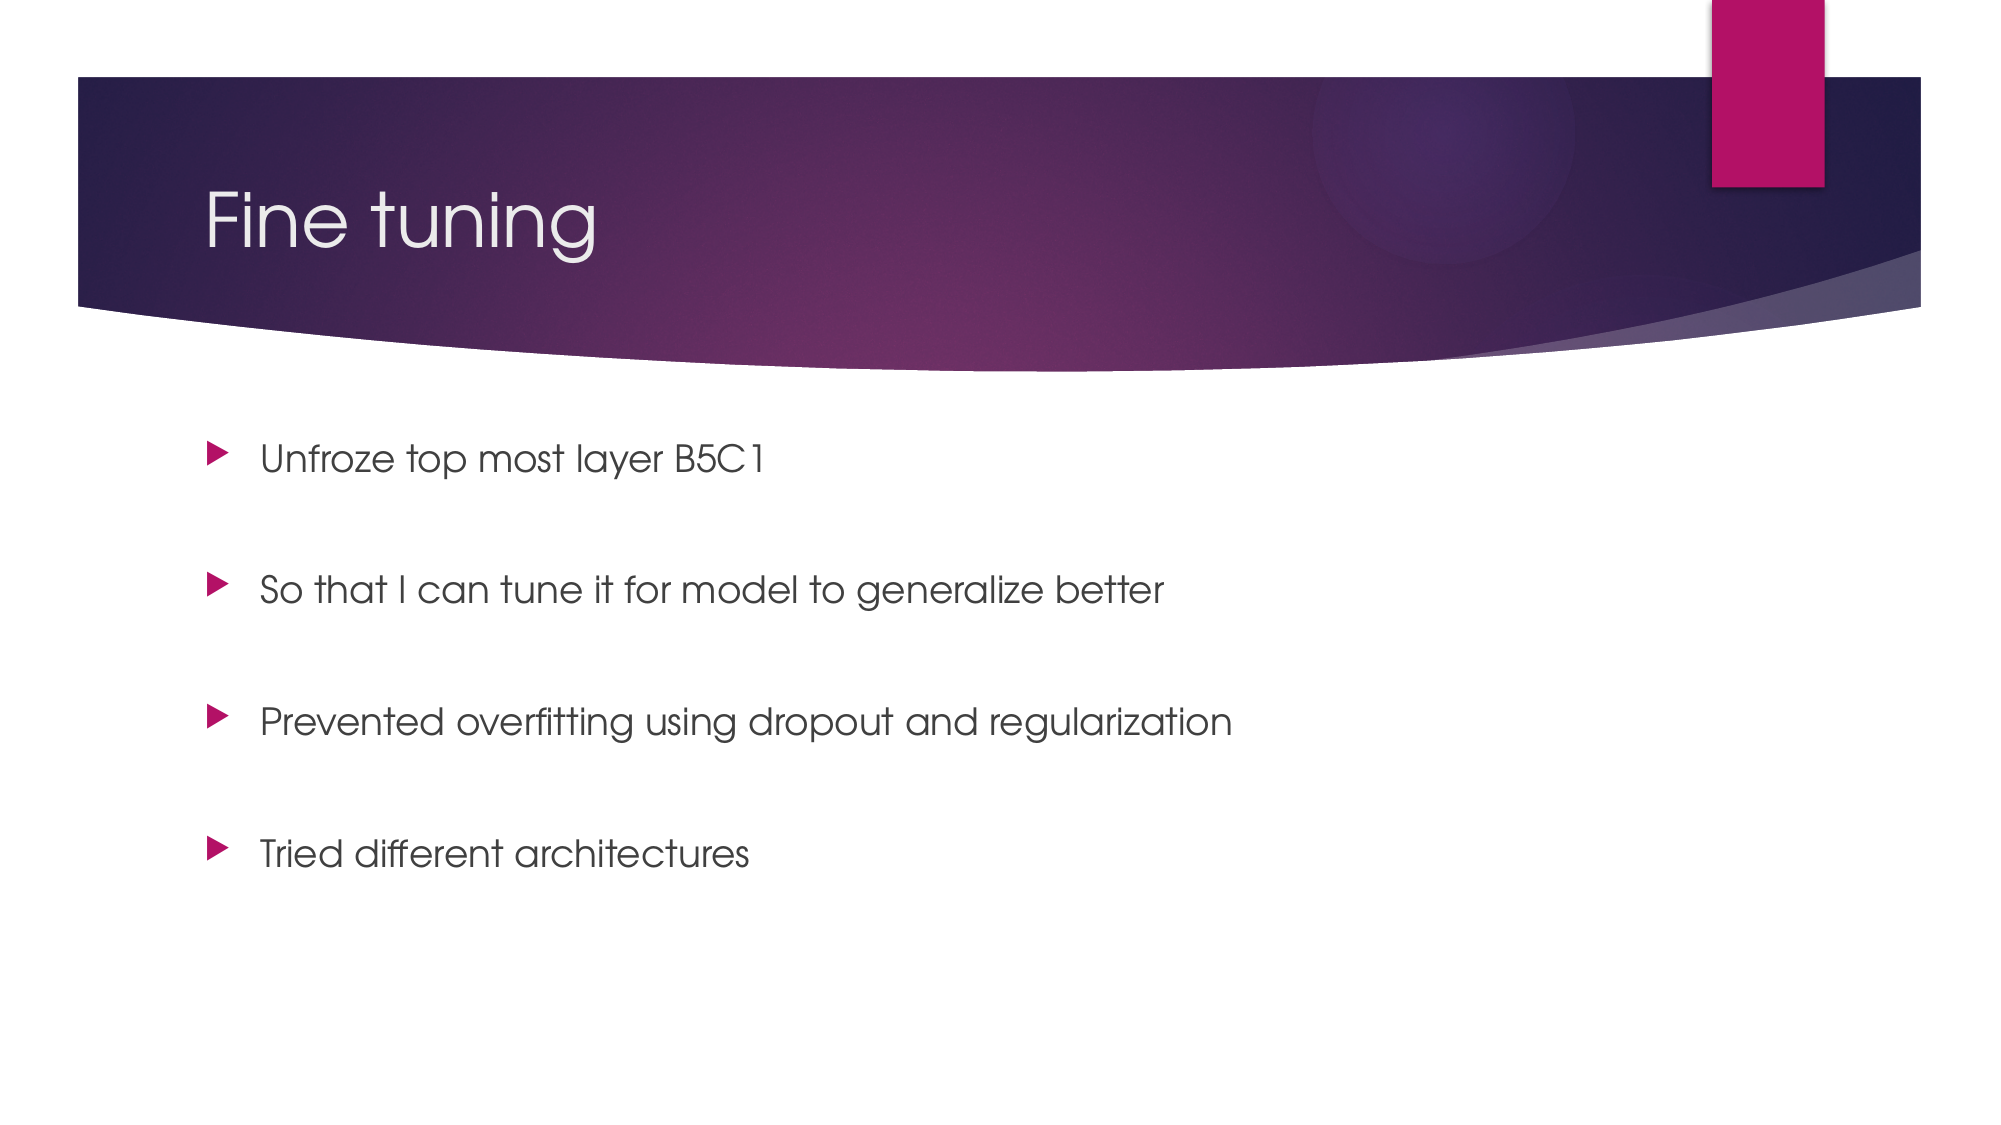

# Fine tuning
Unfroze top most layer B5C1

So that I can tune it for model to generalize better

Prevented overfitting using dropout and regularization

Tried different architectures